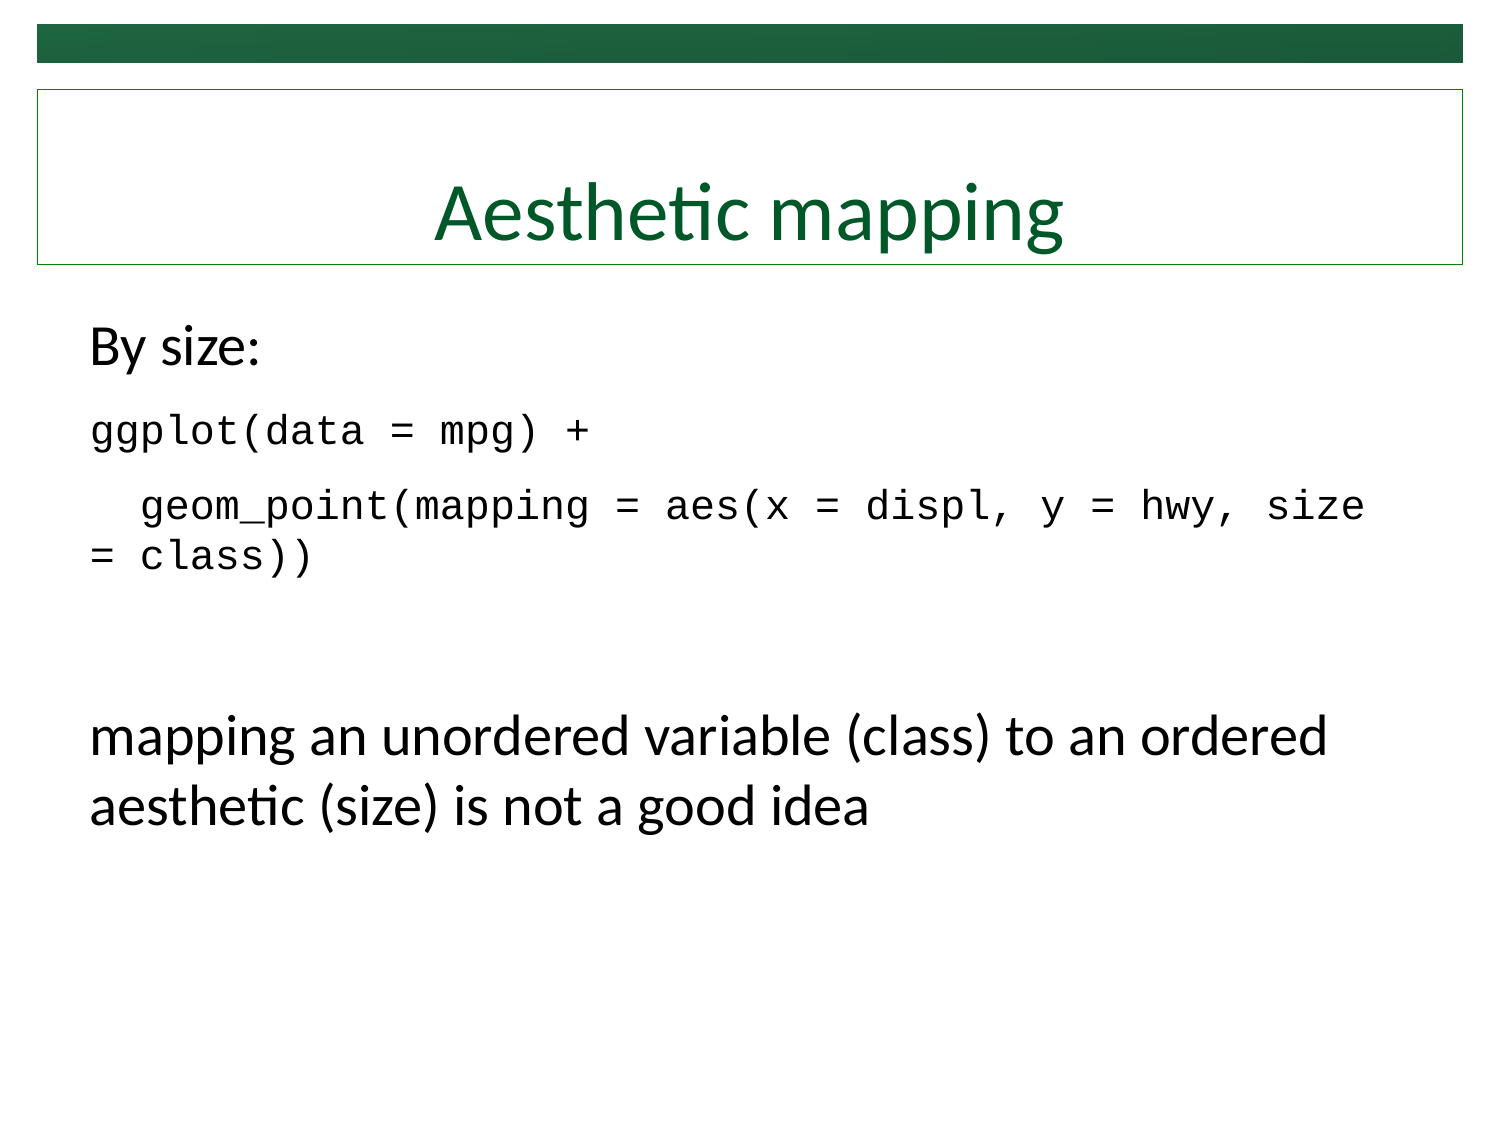

# Aesthetic mapping
By size:
ggplot(data = mpg) +
  geom_point(mapping = aes(x = displ, y = hwy, size = class))

mapping an unordered variable (class) to an ordered aesthetic (size) is not a good idea